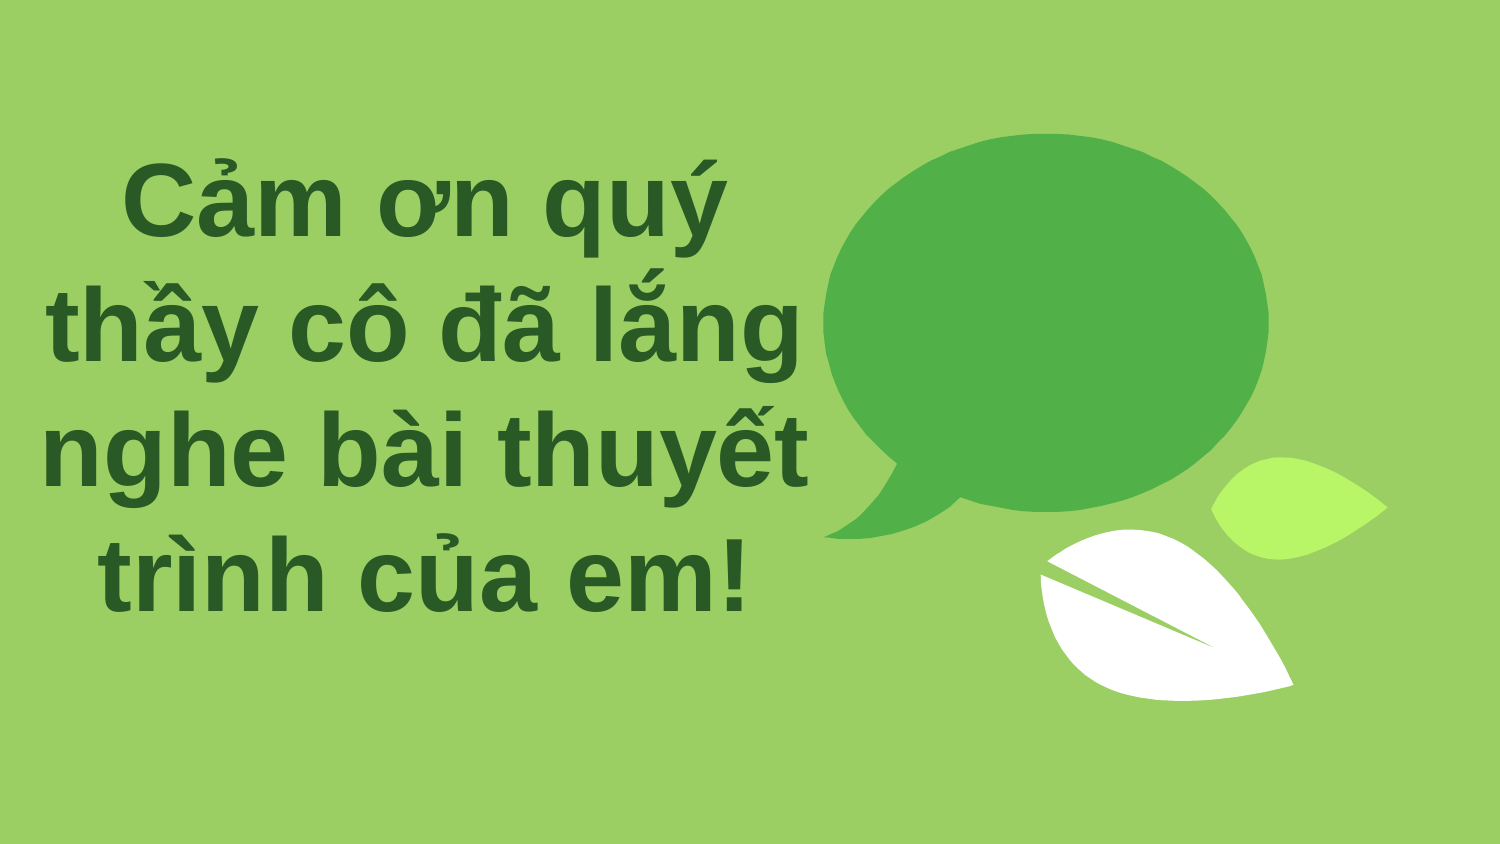

Cảm ơn quý thầy cô đã lắng nghe bài thuyết trình của em!